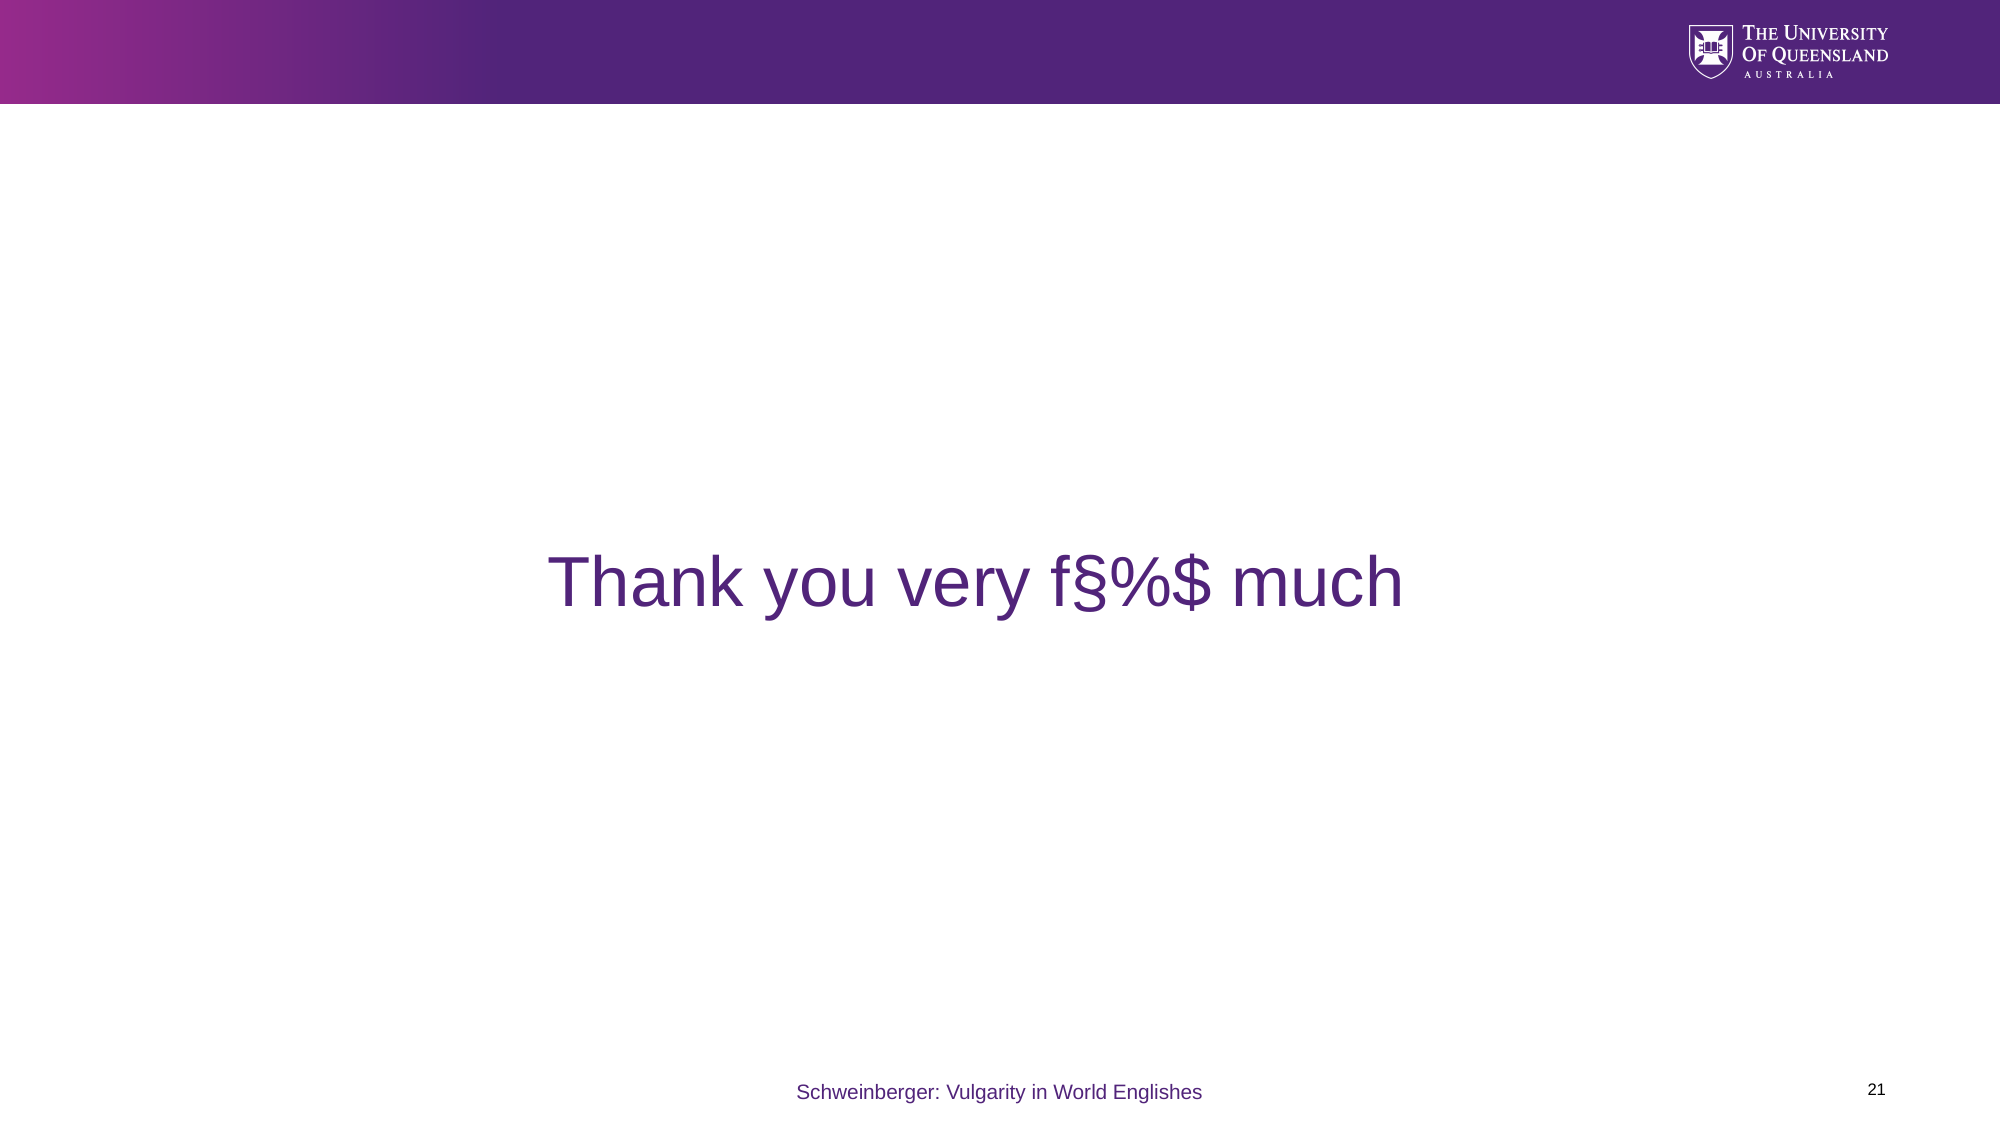

# Thank you very f§%$ much
21
Schweinberger: Vulgarity in World Englishes